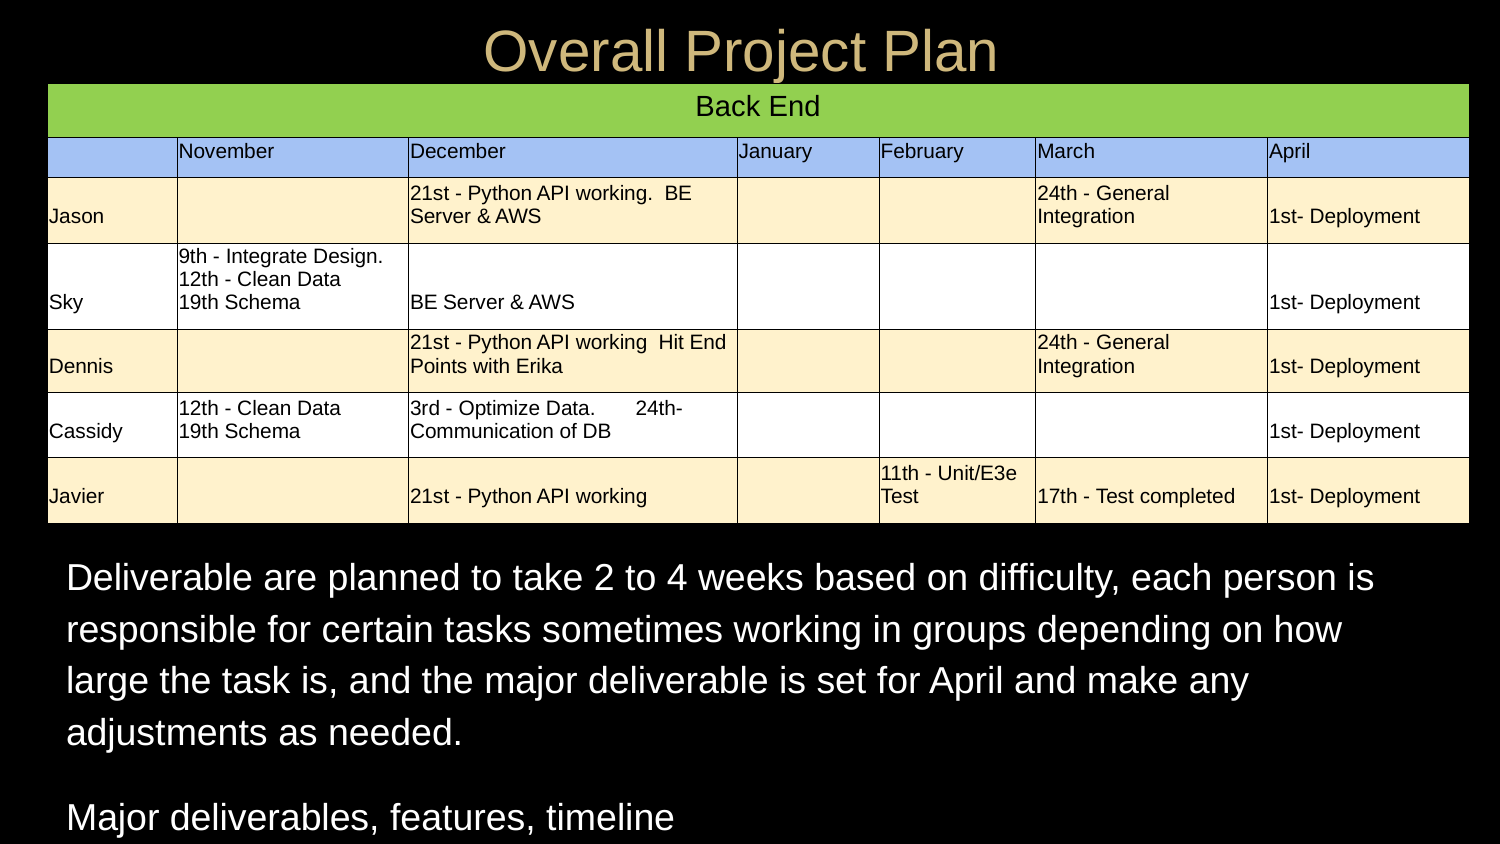

# Overall Project Plan
| Back End |  |  |  |  |  |  |
| --- | --- | --- | --- | --- | --- | --- |
|  | November | December | January | February | March | April |
| Jason |  | 21st - Python API working. BE Server & AWS |  |  | 24th - General Integration | 1st- Deployment |
| Sky | 9th - Integrate Design. 12th - Clean Data 19th Schema | BE Server & AWS |  |  |  | 1st- Deployment |
| Dennis |  | 21st - Python API working Hit End Points with Erika |  |  | 24th - General Integration | 1st- Deployment |
| Cassidy | 12th - Clean Data 19th Schema | 3rd - Optimize Data. 24th- Communication of DB |  |  |  | 1st- Deployment |
| Javier |  | 21st - Python API working |  | 11th - Unit/E3e Test | 17th - Test completed | 1st- Deployment |
Deliverable are planned to take 2 to 4 weeks based on difficulty, each person is responsible for certain tasks sometimes working in groups depending on how large the task is, and the major deliverable is set for April and make any adjustments as needed.
Major deliverables, features, timeline
Team member assignments to tasks
Clean up cassidy’s planning chart with dates
When gantt chart is created, include a slide for it